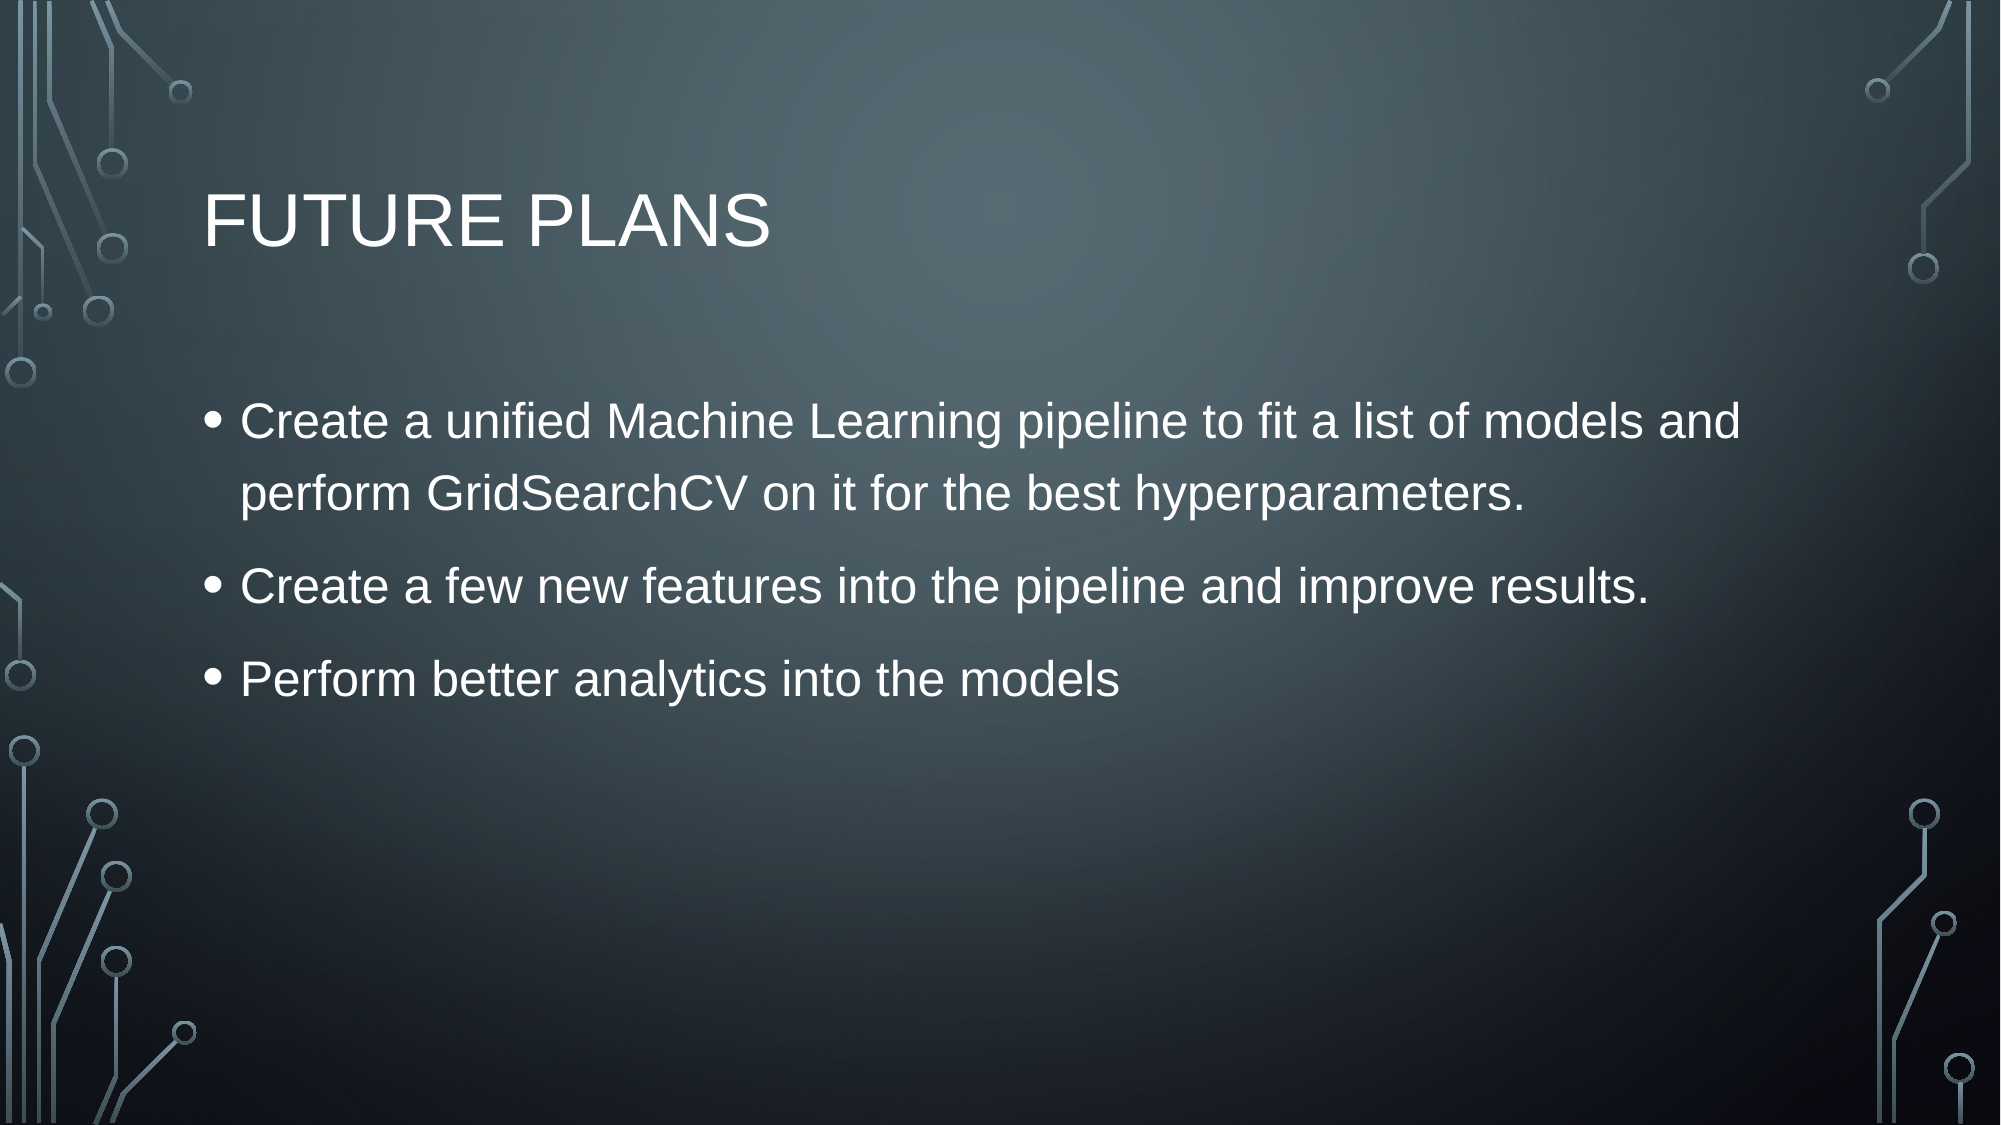

# Future plans
Create a unified Machine Learning pipeline to fit a list of models and perform GridSearchCV on it for the best hyperparameters.
Create a few new features into the pipeline and improve results.
Perform better analytics into the models